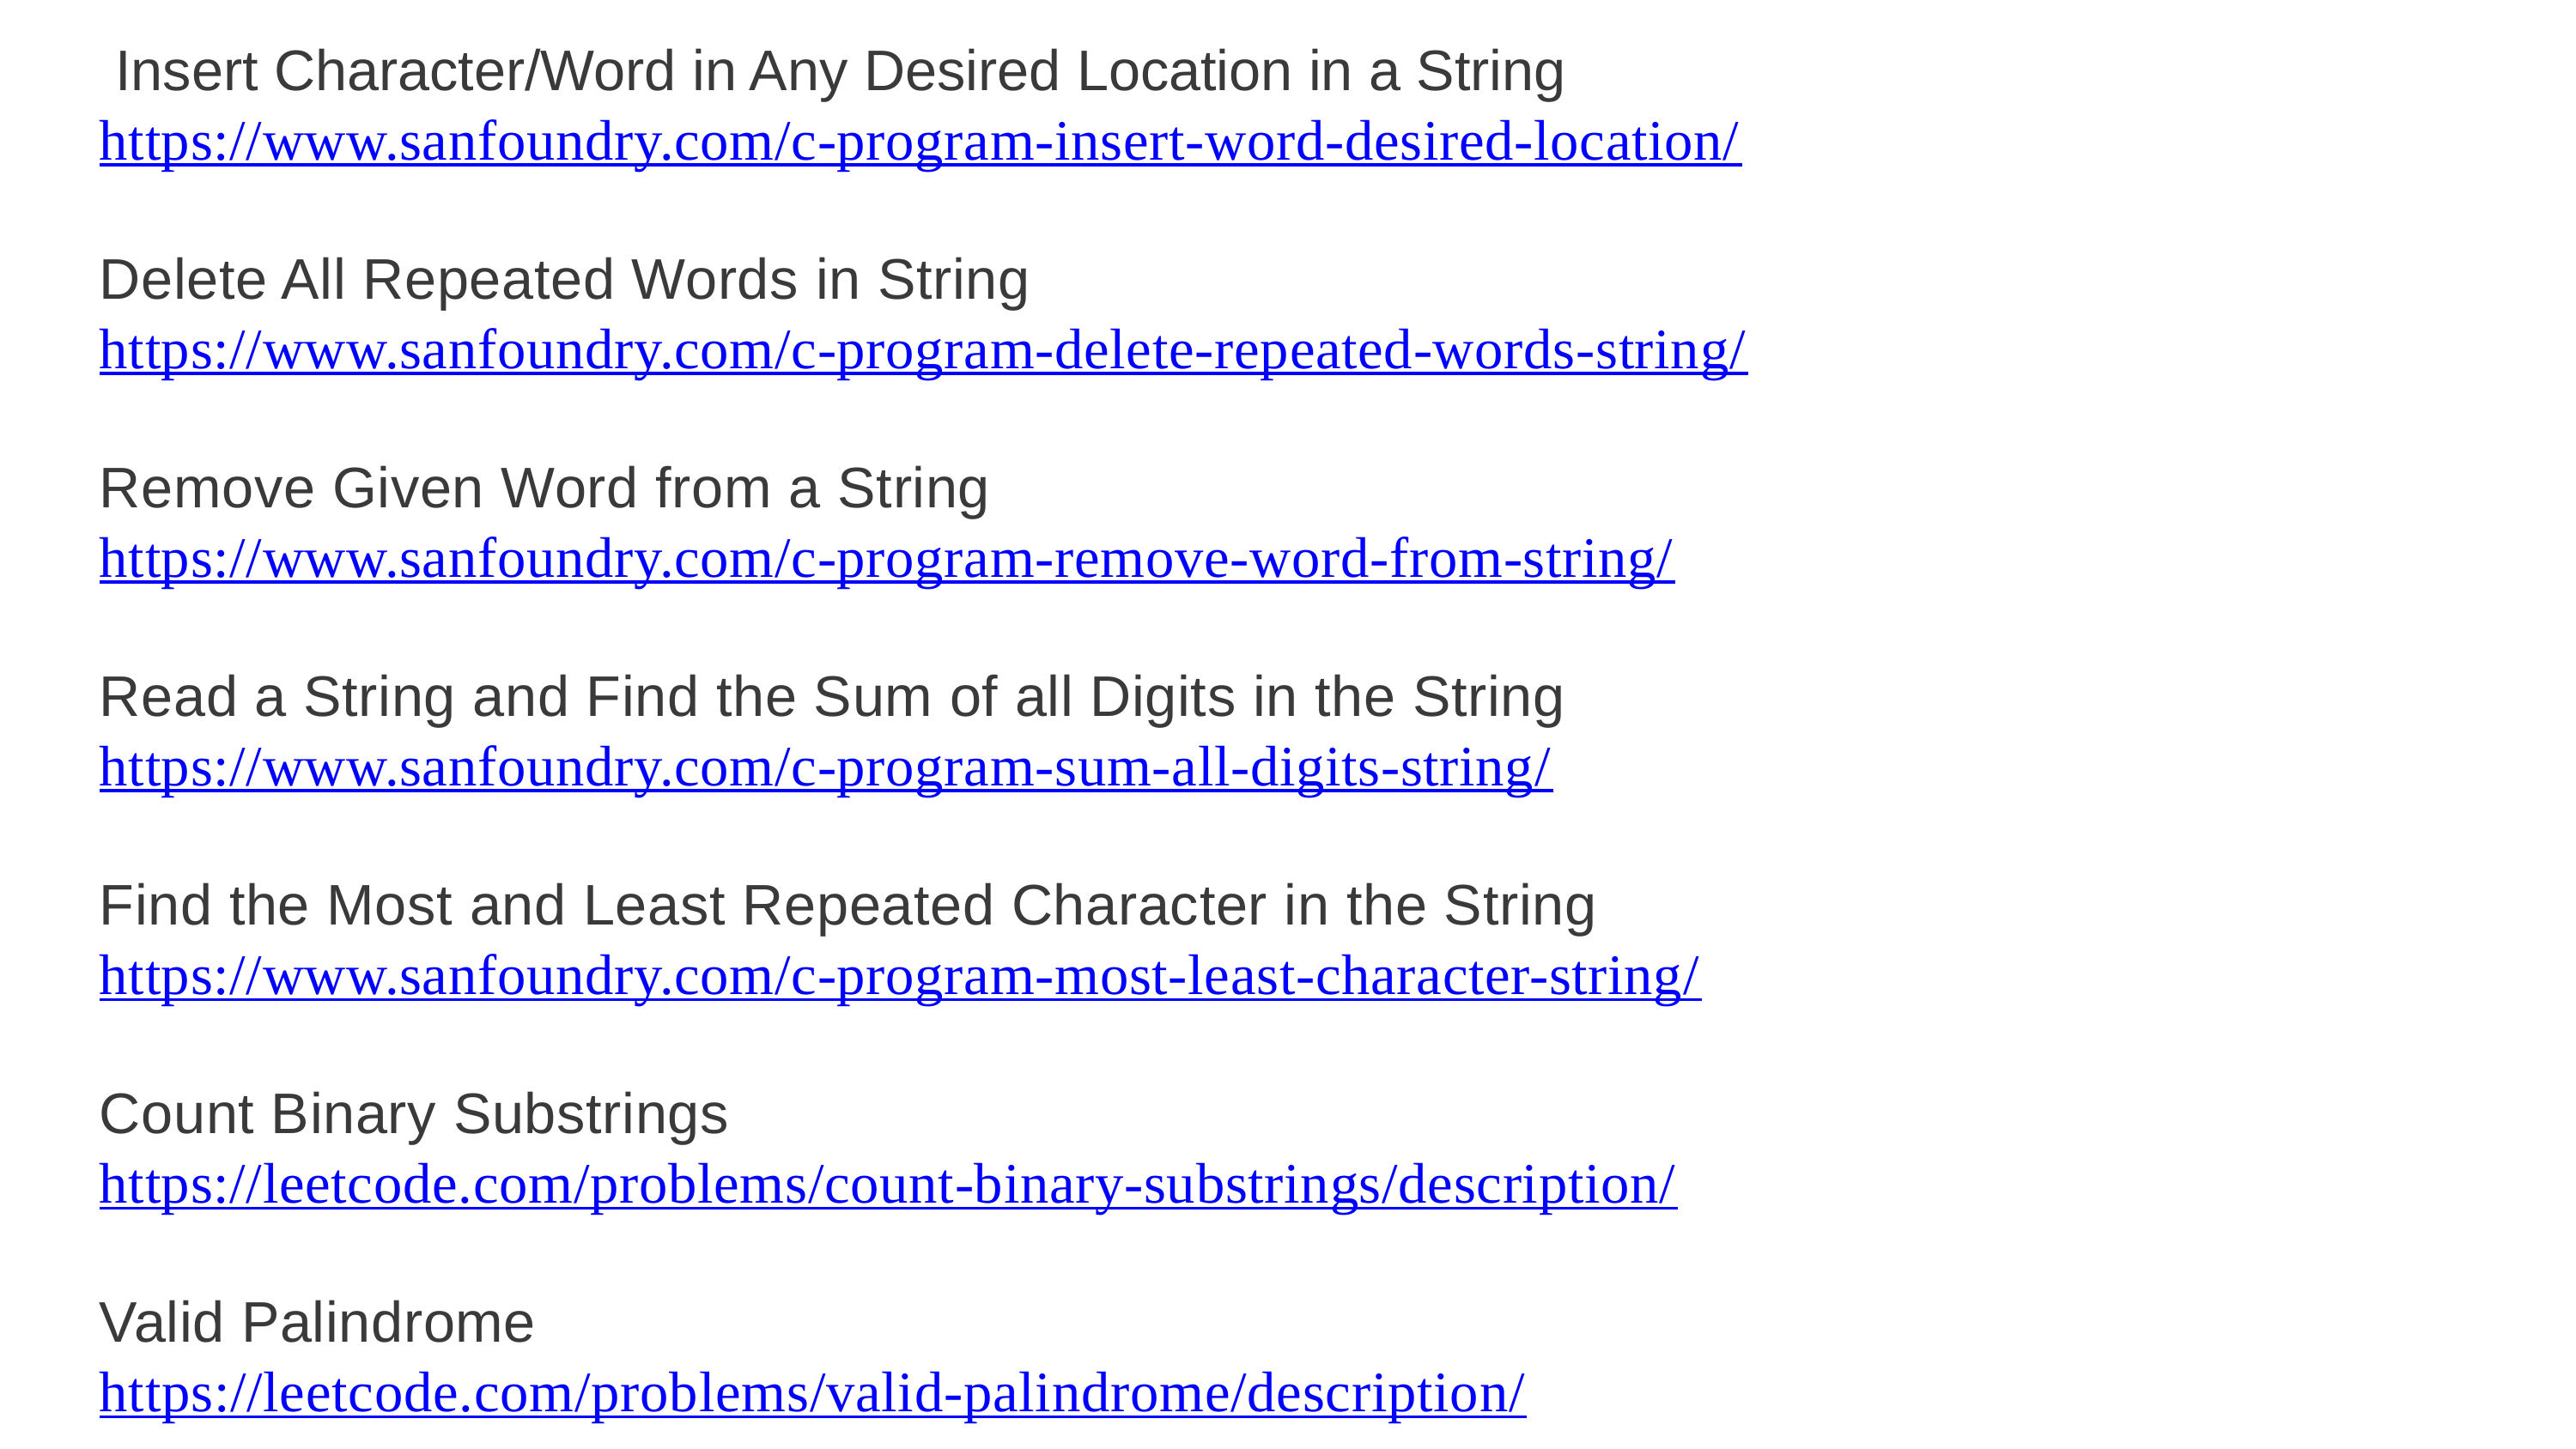

Insert Character/Word in Any Desired Location in a String
https://www.sanfoundry.com/c-program-insert-word-desired-location/

Delete All Repeated Words in String
https://www.sanfoundry.com/c-program-delete-repeated-words-string/

Remove Given Word from a String
https://www.sanfoundry.com/c-program-remove-word-from-string/

Read a String and Find the Sum of all Digits in the String
https://www.sanfoundry.com/c-program-sum-all-digits-string/

Find the Most and Least Repeated Character in the String https://www.sanfoundry.com/c-program-most-least-character-string/

Count Binary Substrings
https://leetcode.com/problems/count-binary-substrings/description/

Valid Palindrome
https://leetcode.com/problems/valid-palindrome/description/